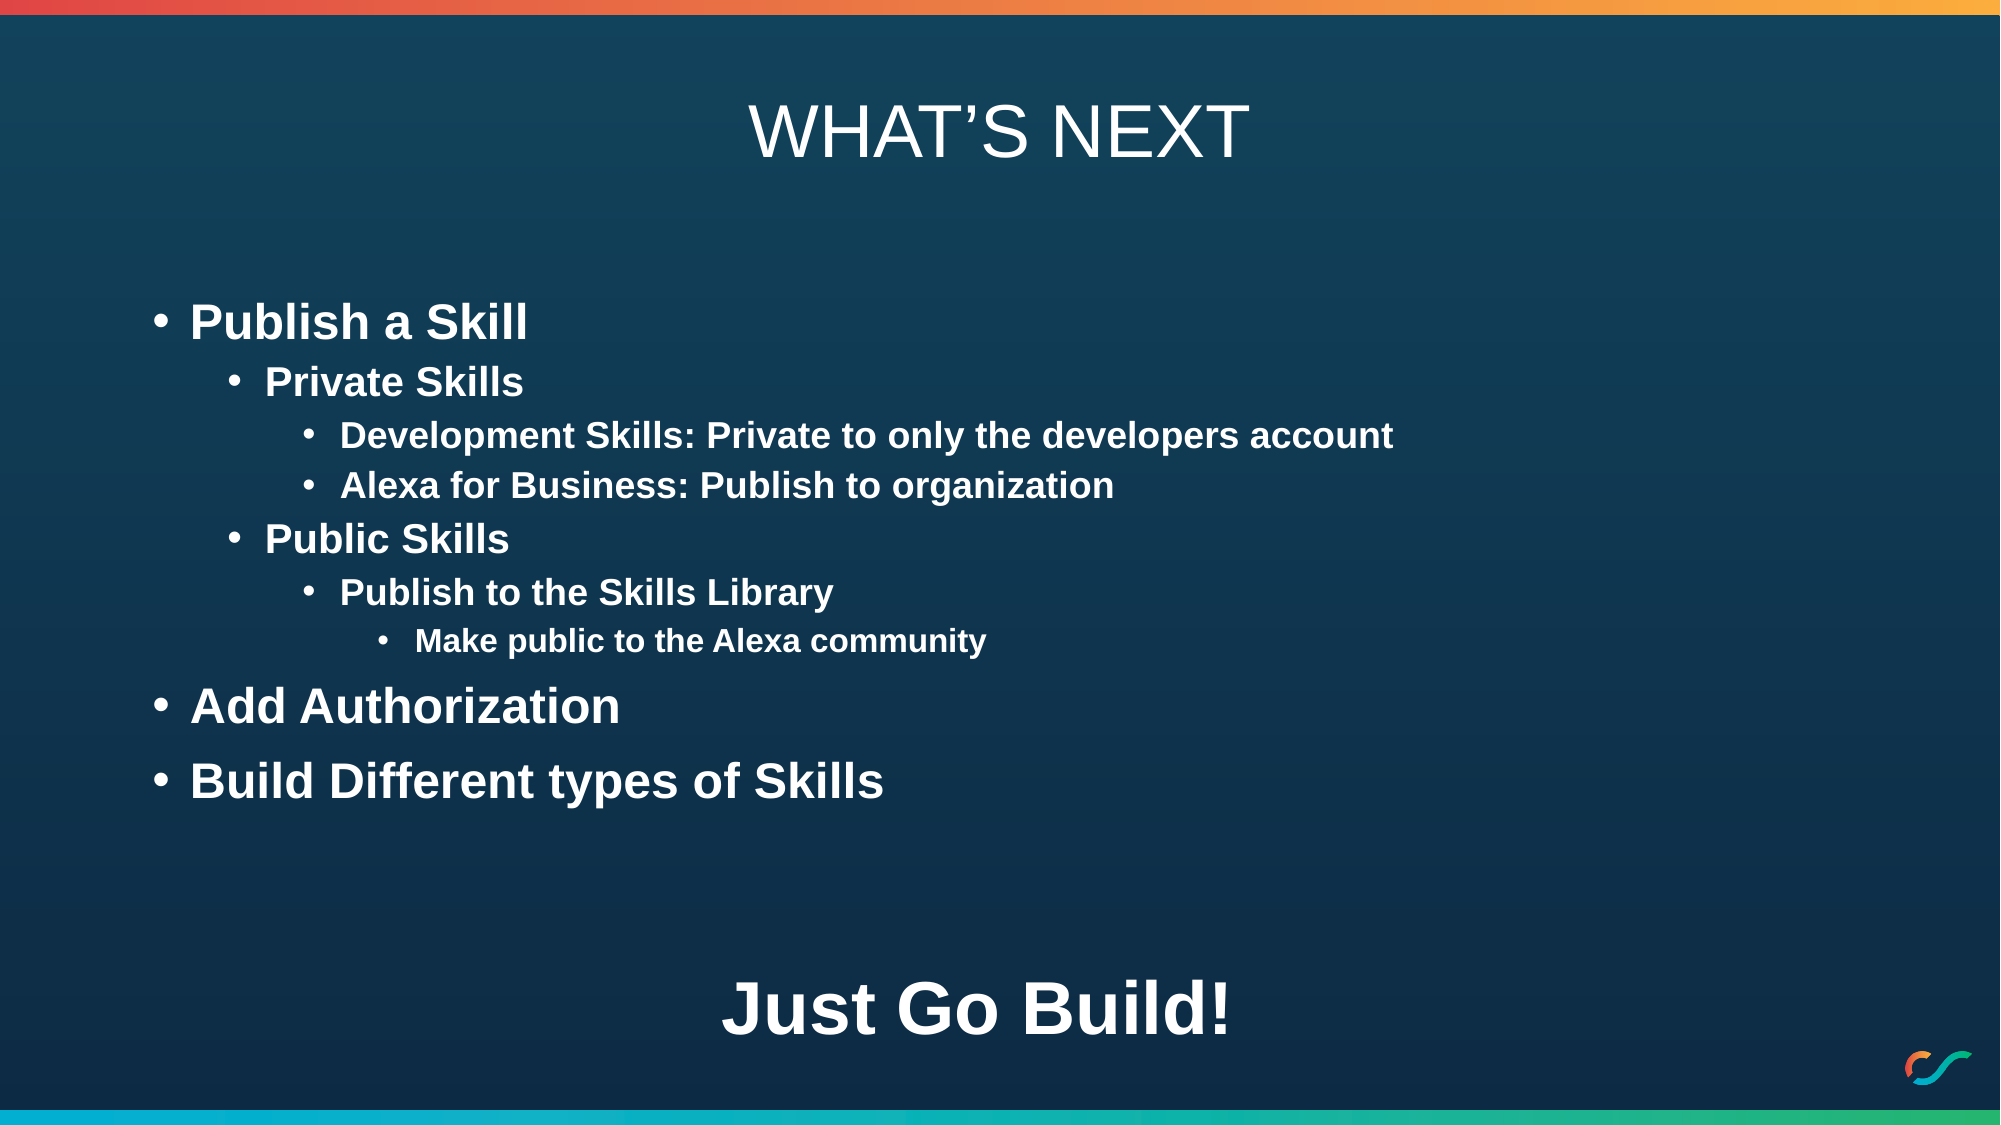

# What’s Next
Publish a Skill
Private Skills
Development Skills: Private to only the developers account
Alexa for Business: Publish to organization
Public Skills
Publish to the Skills Library
Make public to the Alexa community
Add Authorization
Build Different types of Skills

Just Go Build!